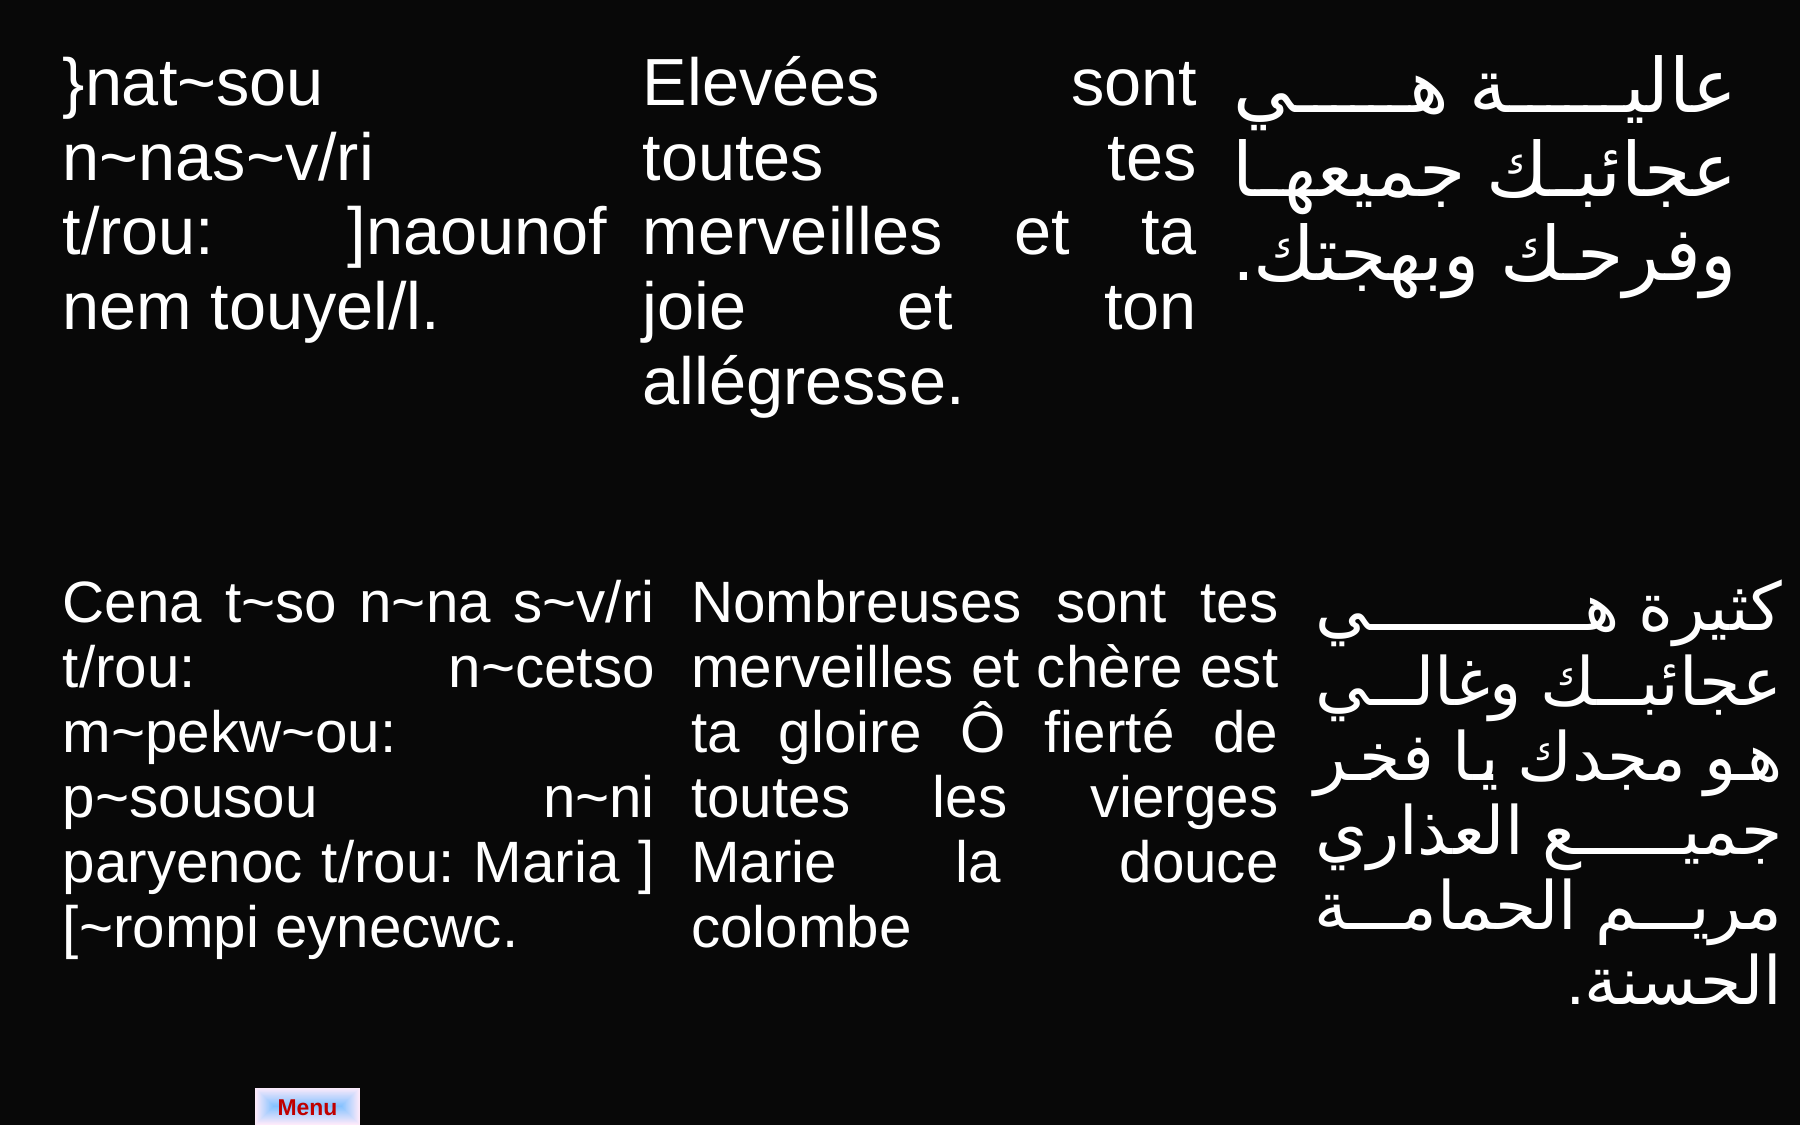

| }nat~sou n~nas~v/ri t/rou: ]naounof nem touyel/l. | Elevées sont toutes tes merveilles et ta joie et ton allégresse. | عالية هي عجائبك جميعها وفرحك وبهجتك. |
| --- | --- | --- |
| Cena t~so n~na s~v/ri t/rou: n~cetso m~pekw~ou: p~sousou n~ni paryenoc t/rou: Maria ][~rompi eynecwc. | Nombreuses sont tes merveilles et chère est ta gloire Ô fierté de toutes les vierges Marie la douce colombe | كثيرة هي عجائبك وغالي هو مجدك يا فخر جميع العذاري مريم الحمامة الحسنة. |
| --- | --- | --- |

Menu